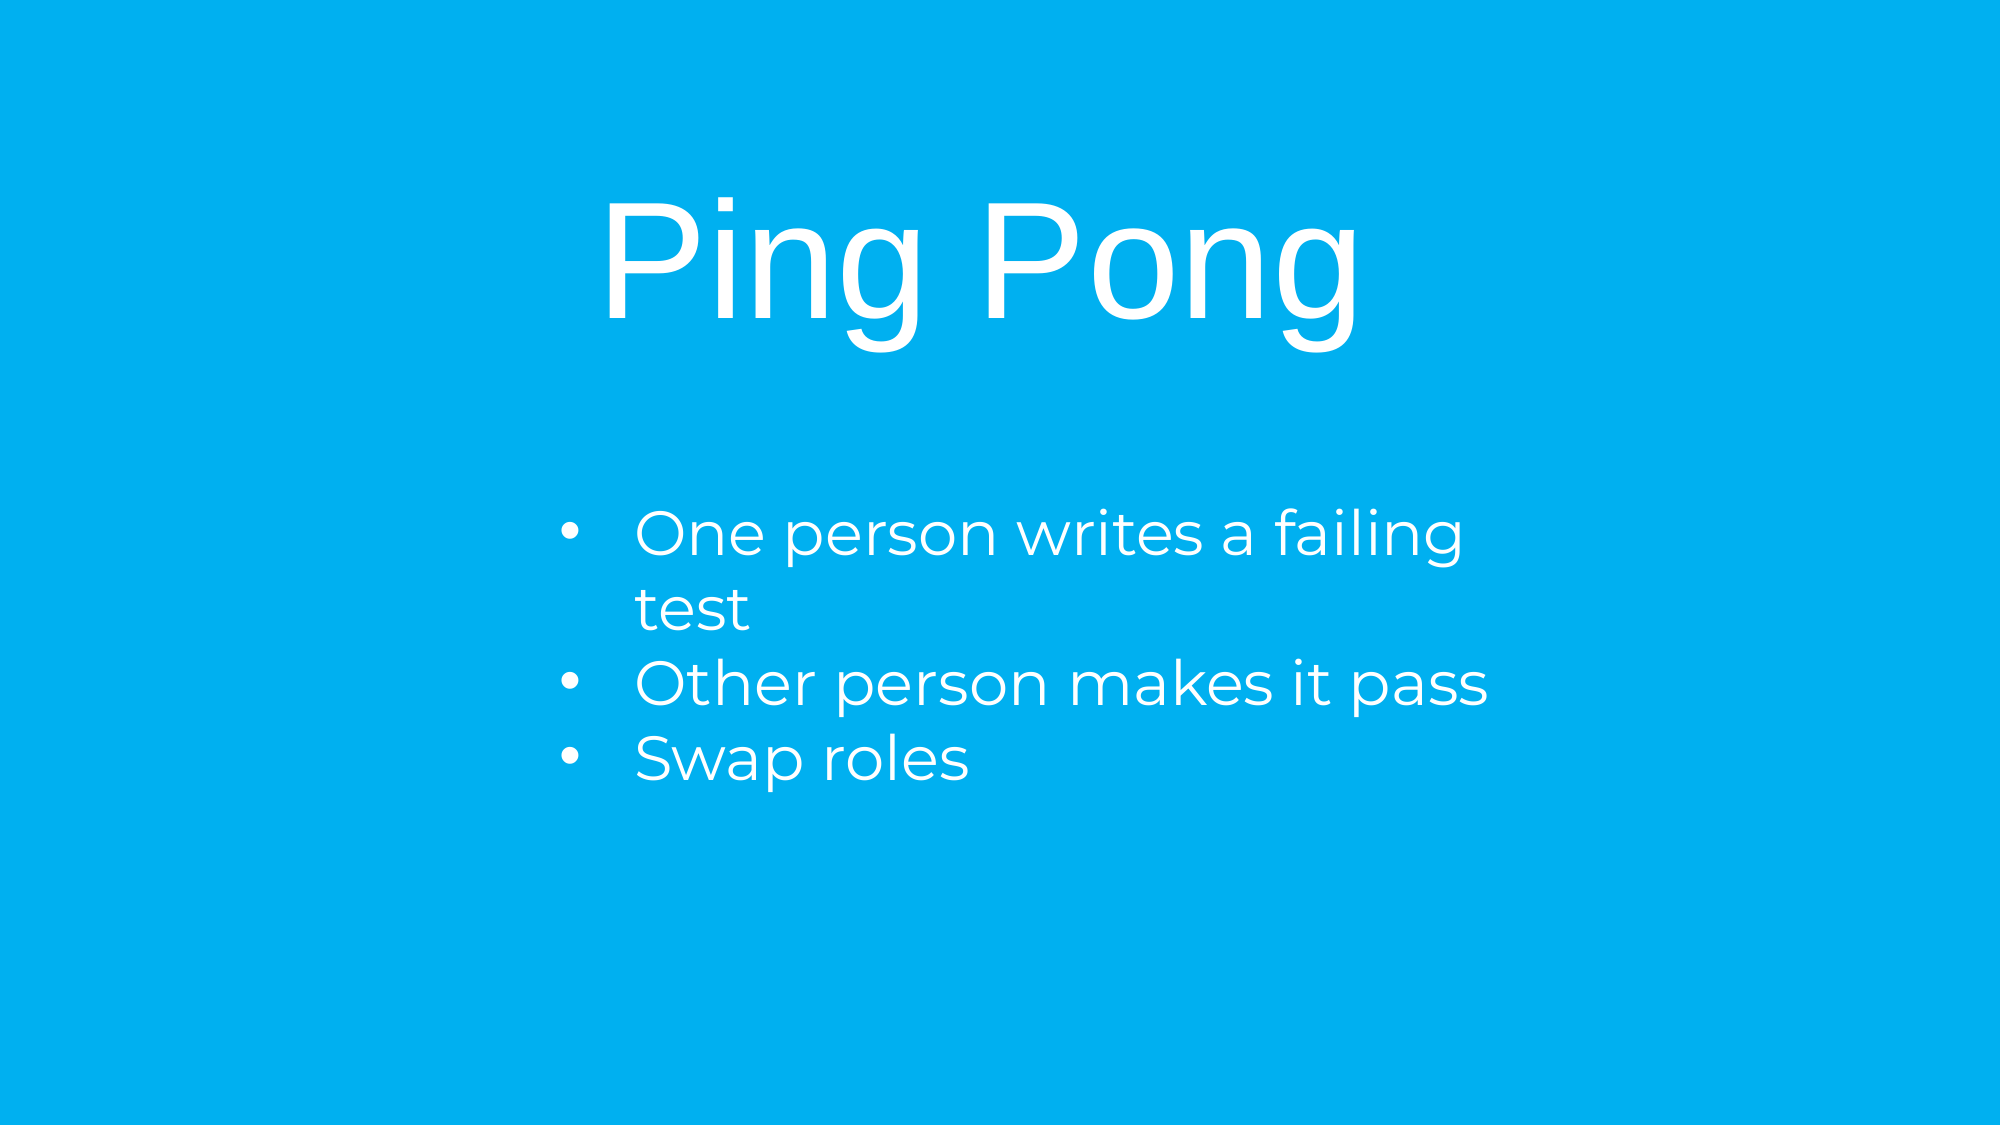

Ping Pong
One person writes a failing test
Other person makes it pass
Swap roles